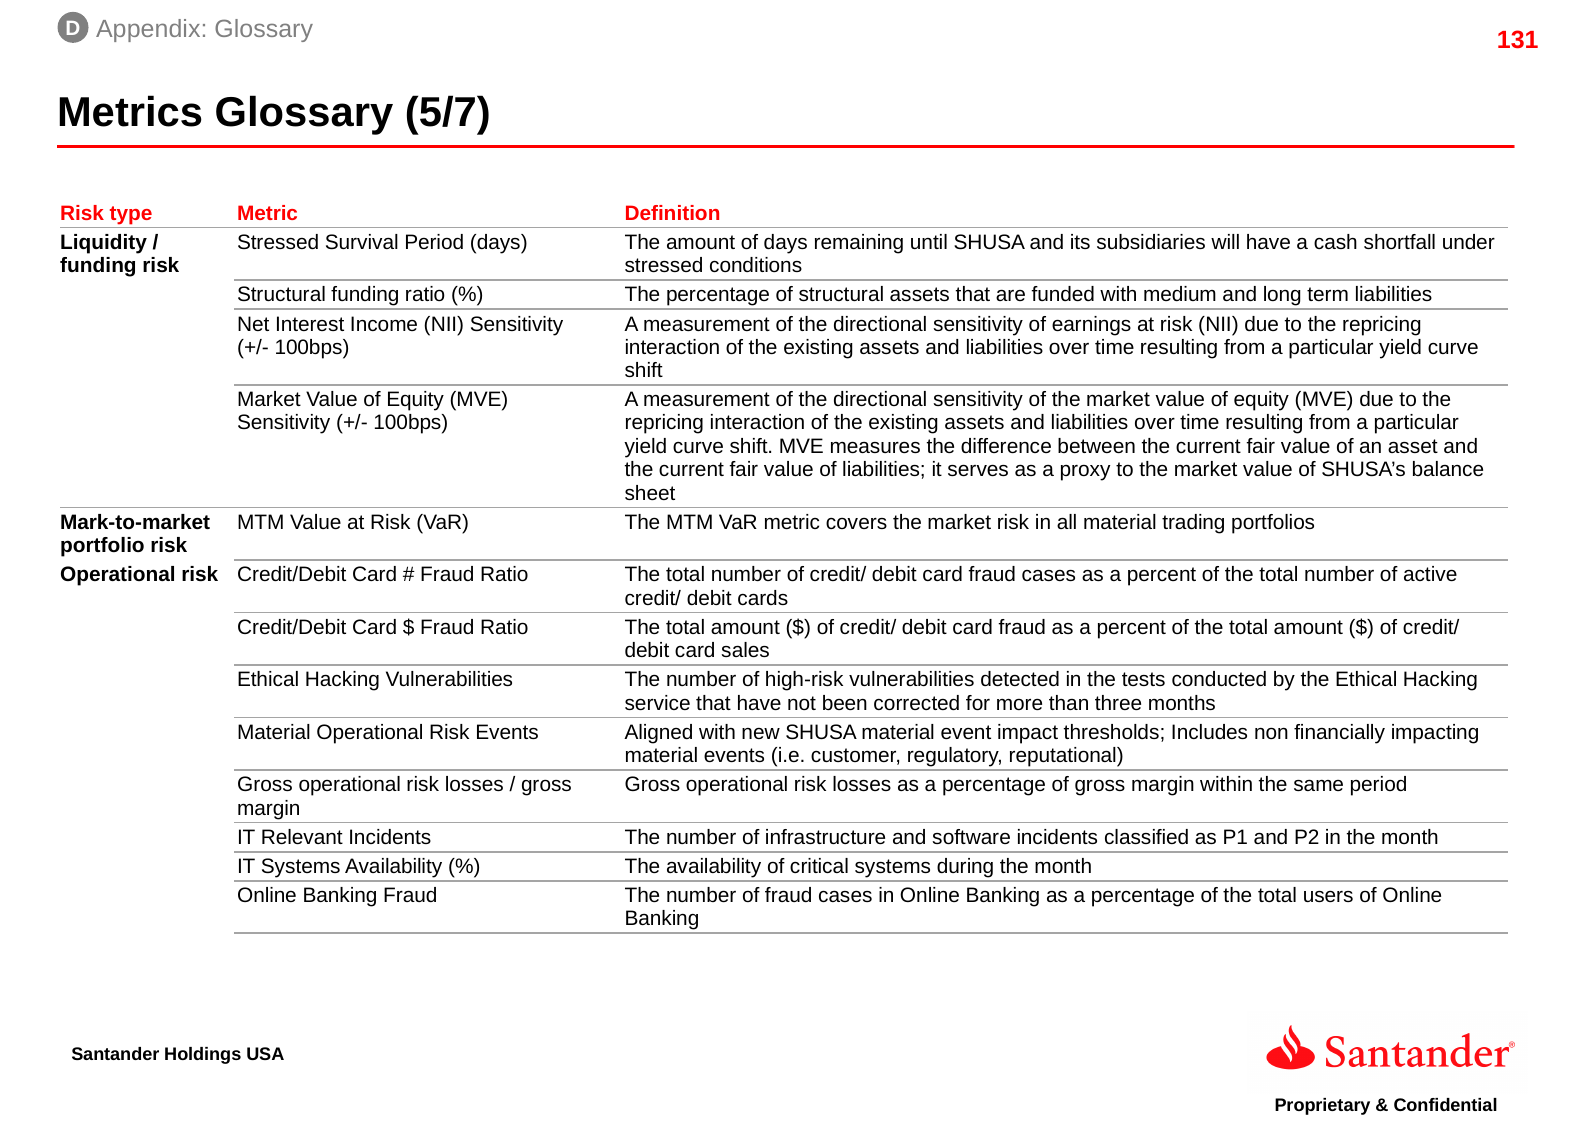

D
Appendix: Glossary
Metrics Glossary (5/7)
| Risk type | Metric | Definition |
| --- | --- | --- |
| Liquidity / funding risk | Stressed Survival Period (days) | The amount of days remaining until SHUSA and its subsidiaries will have a cash shortfall under stressed conditions |
|  | Structural funding ratio (%) | The percentage of structural assets that are funded with medium and long term liabilities |
|  | Net Interest Income (NII) Sensitivity (+/- 100bps) | A measurement of the directional sensitivity of earnings at risk (NII) due to the repricing interaction of the existing assets and liabilities over time resulting from a particular yield curve shift |
|  | Market Value of Equity (MVE) Sensitivity (+/- 100bps) | A measurement of the directional sensitivity of the market value of equity (MVE) due to the repricing interaction of the existing assets and liabilities over time resulting from a particular yield curve shift. MVE measures the difference between the current fair value of an asset and the current fair value of liabilities; it serves as a proxy to the market value of SHUSA’s balance sheet |
| Mark-to-market portfolio risk | MTM Value at Risk (VaR) | The MTM VaR metric covers the market risk in all material trading portfolios |
| Operational risk | Credit/Debit Card # Fraud Ratio | The total number of credit/ debit card fraud cases as a percent of the total number of active credit/ debit cards |
|  | Credit/Debit Card $ Fraud Ratio | The total amount ($) of credit/ debit card fraud as a percent of the total amount ($) of credit/ debit card sales |
|  | Ethical Hacking Vulnerabilities | The number of high-risk vulnerabilities detected in the tests conducted by the Ethical Hacking service that have not been corrected for more than three months |
|  | Material Operational Risk Events | Aligned with new SHUSA material event impact thresholds; Includes non financially impacting material events (i.e. customer, regulatory, reputational) |
|  | Gross operational risk losses / gross margin | Gross operational risk losses as a percentage of gross margin within the same period |
|  | IT Relevant Incidents | The number of infrastructure and software incidents classified as P1 and P2 in the month |
|  | IT Systems Availability (%) | The availability of critical systems during the month |
|  | Online Banking Fraud | The number of fraud cases in Online Banking as a percentage of the total users of Online Banking |